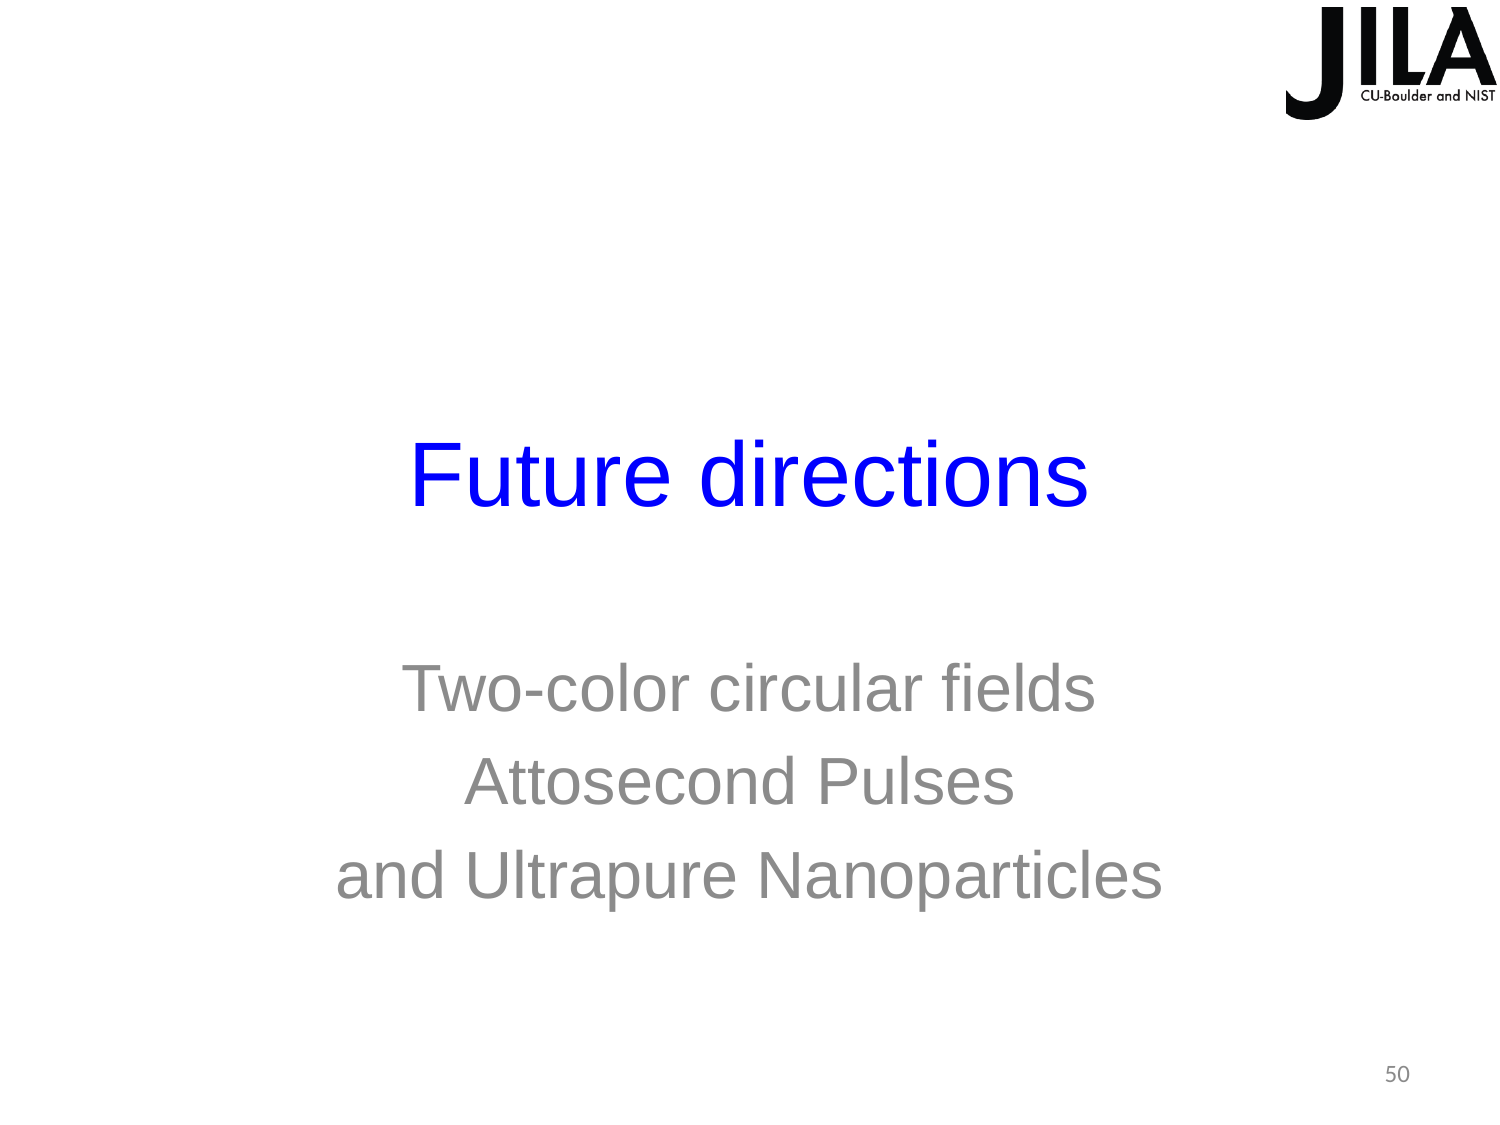

# Future directions
Two-color circular fields
Attosecond Pulses
and Ultrapure Nanoparticles
50